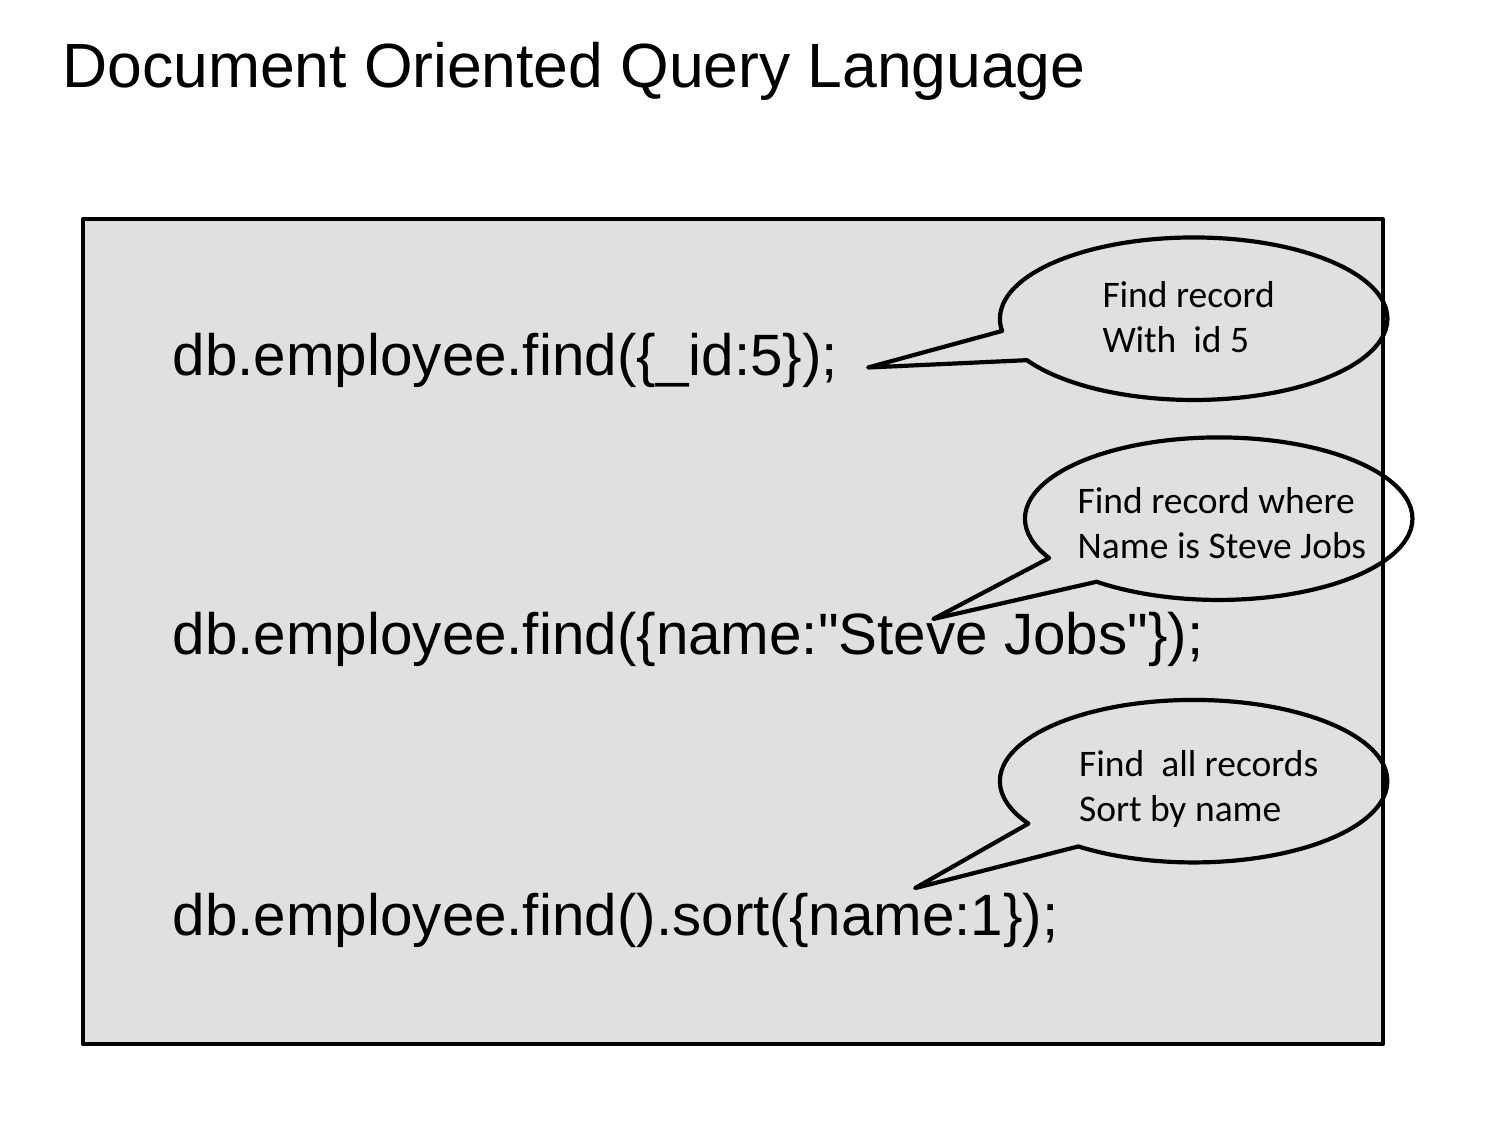

# Document Oriented Query Language

db.employee.find({_id:5});

db.employee.find({name:"Steve Jobs"});

db.employee.find().sort({name:1});

Find record
With  id 5

Find record where
Name is Steve Jobs

Find  all records
Sort by name